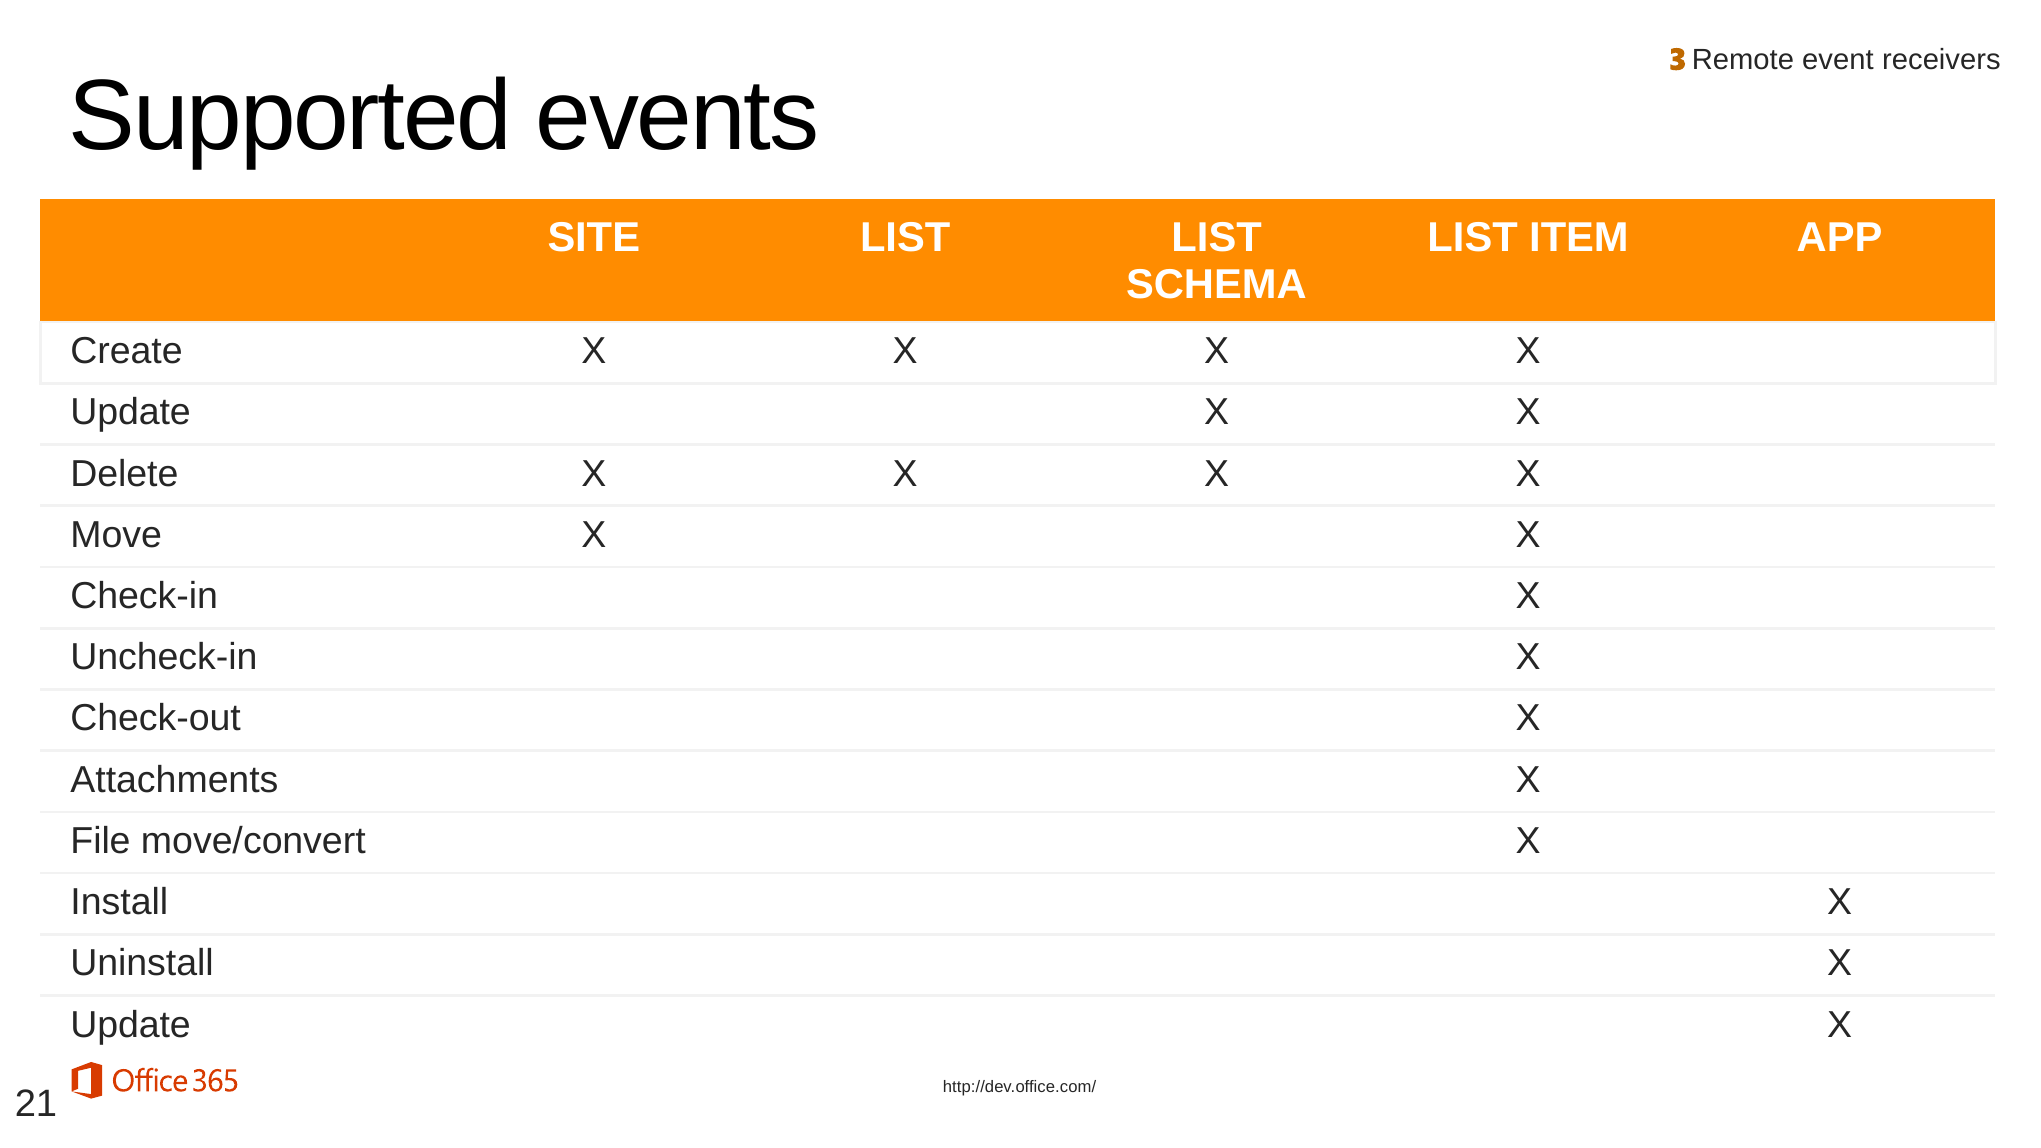

Remote event receivers

# Supported events
|  | SITE | LIST | LIST SCHEMA | LIST ITEM | APP |
| --- | --- | --- | --- | --- | --- |
| Create | X | X | X | X |  |
| Update |  |  | X | X |  |
| Delete | X | X | X | X |  |
| Move | X |  |  | X |  |
| Check-in |  |  |  | X |  |
| Uncheck-in |  |  |  | X |  |
| Check-out |  |  |  | X |  |
| Attachments |  |  |  | X |  |
| File move/convert |  |  |  | X |  |
| Install |  |  |  |  | X |
| Uninstall |  |  |  |  | X |
| Update |  |  |  |  | X |
21